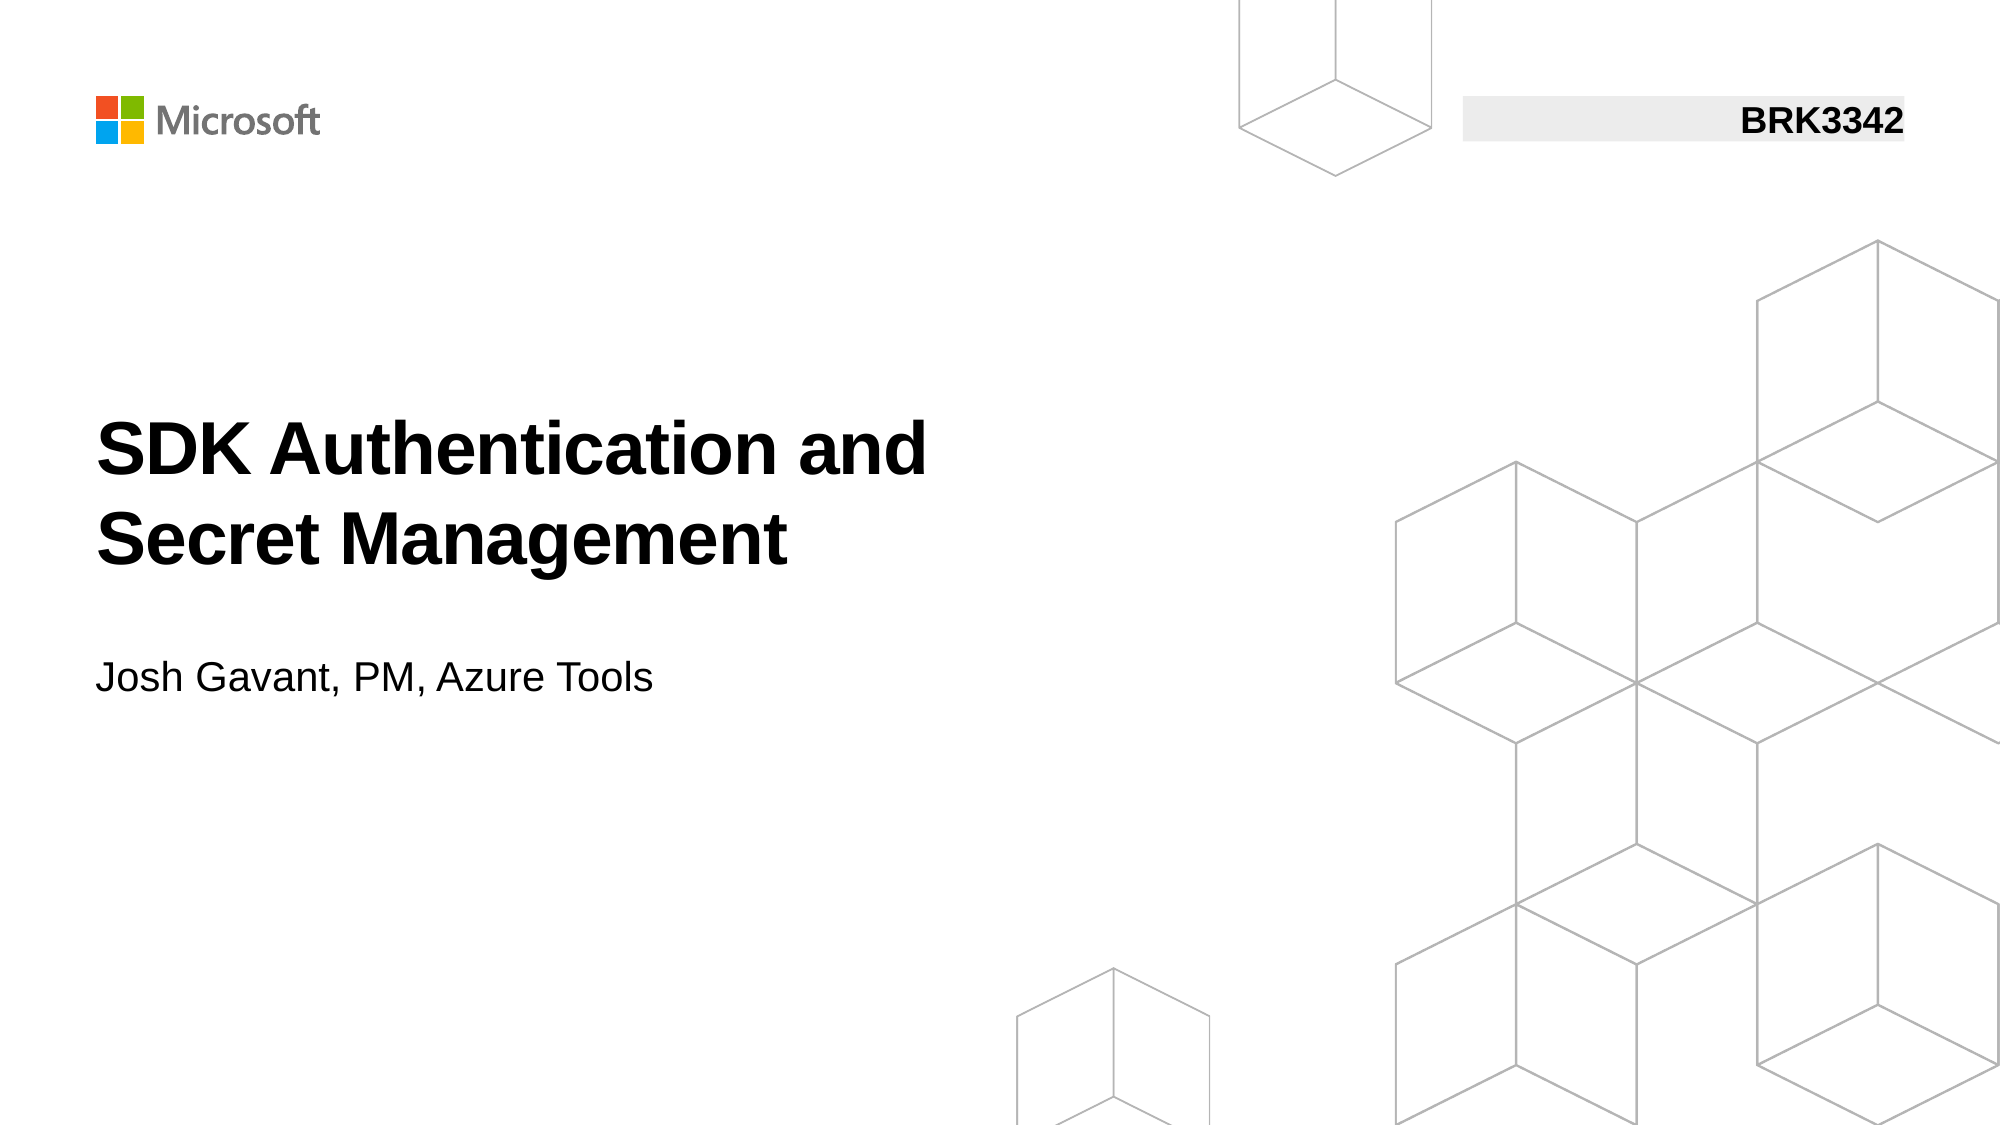

BRK3342
# SDK Authentication and Secret Management
Josh Gavant, PM, Azure Tools